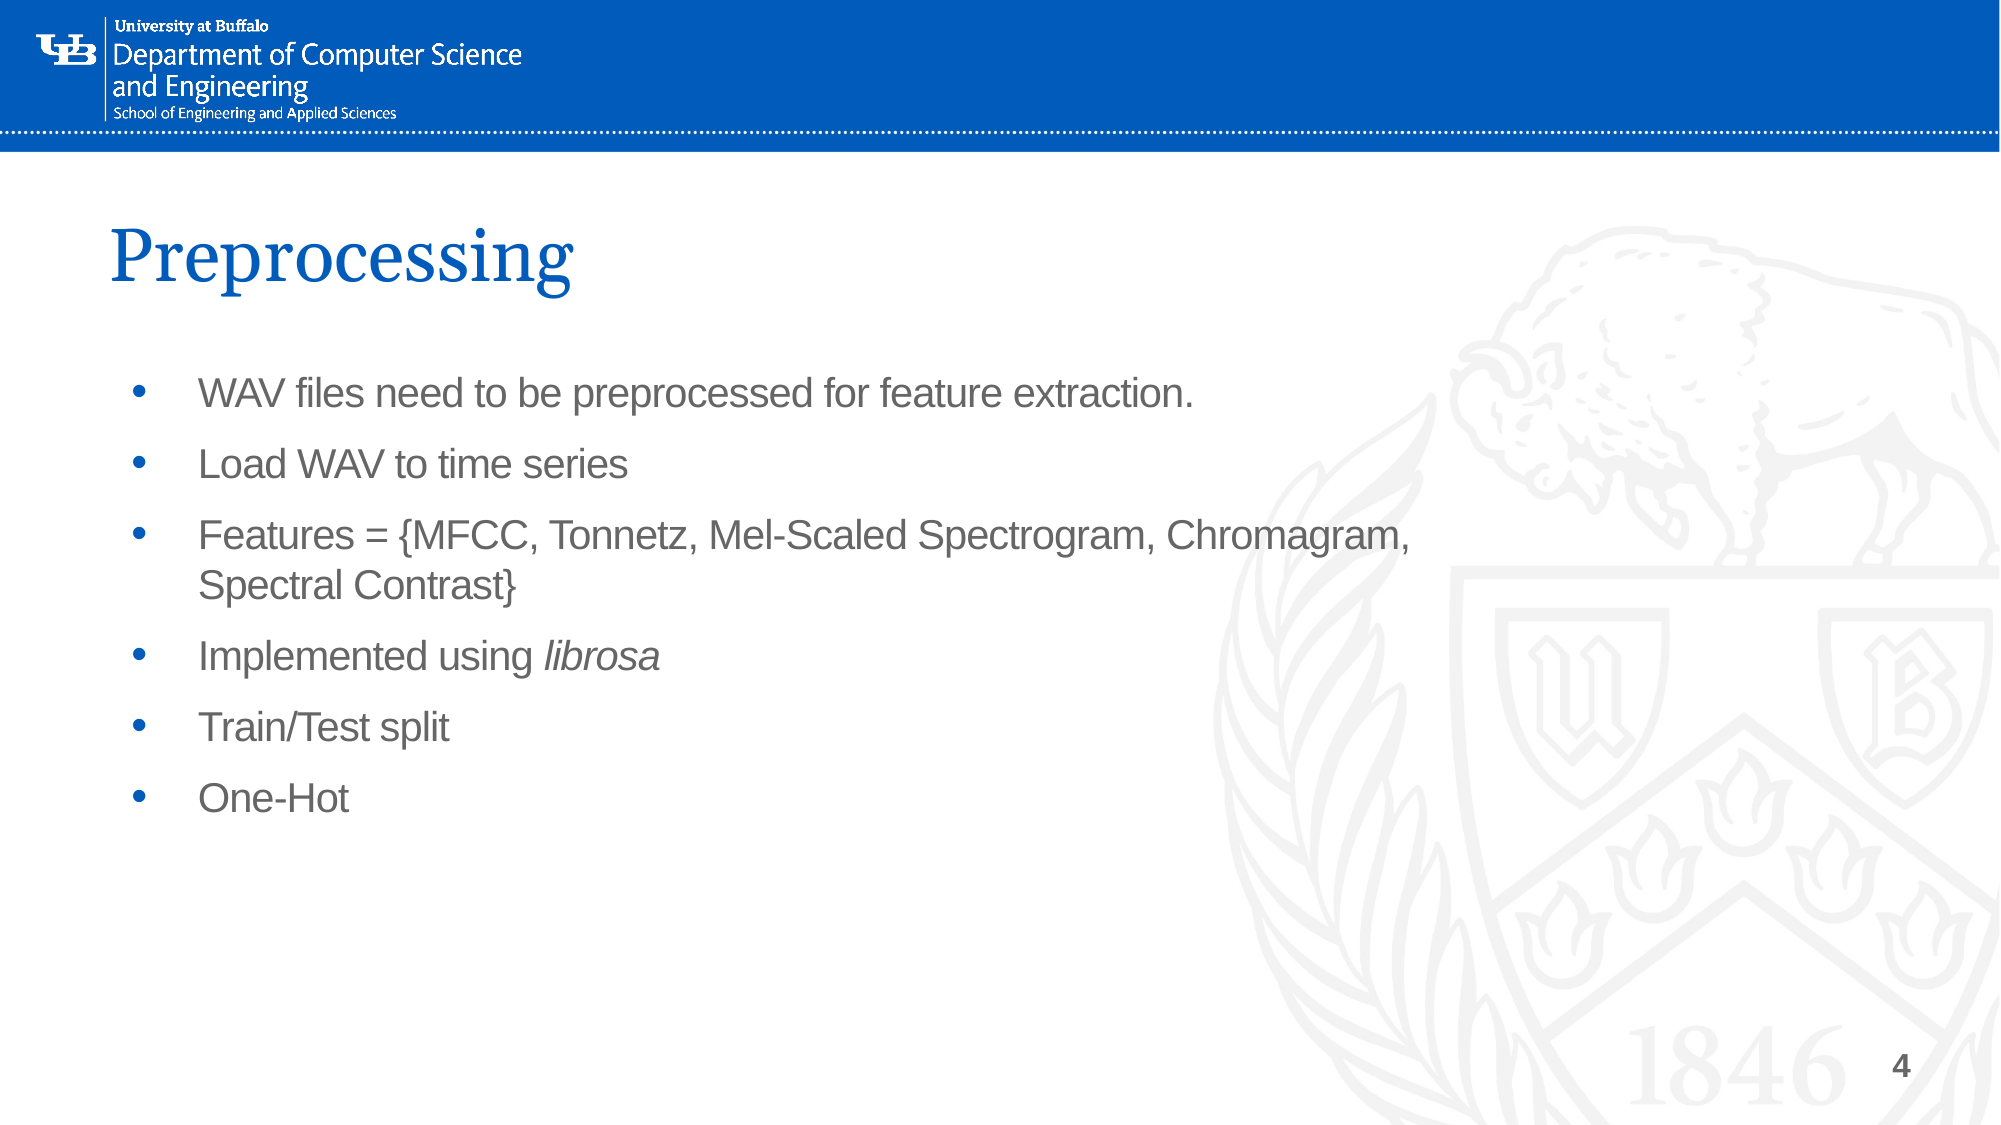

# Preprocessing
WAV files need to be preprocessed for feature extraction.
Load WAV to time series
Features = {MFCC, Tonnetz, Mel-Scaled Spectrogram, Chromagram, Spectral Contrast}
Implemented using librosa
Train/Test split
One-Hot